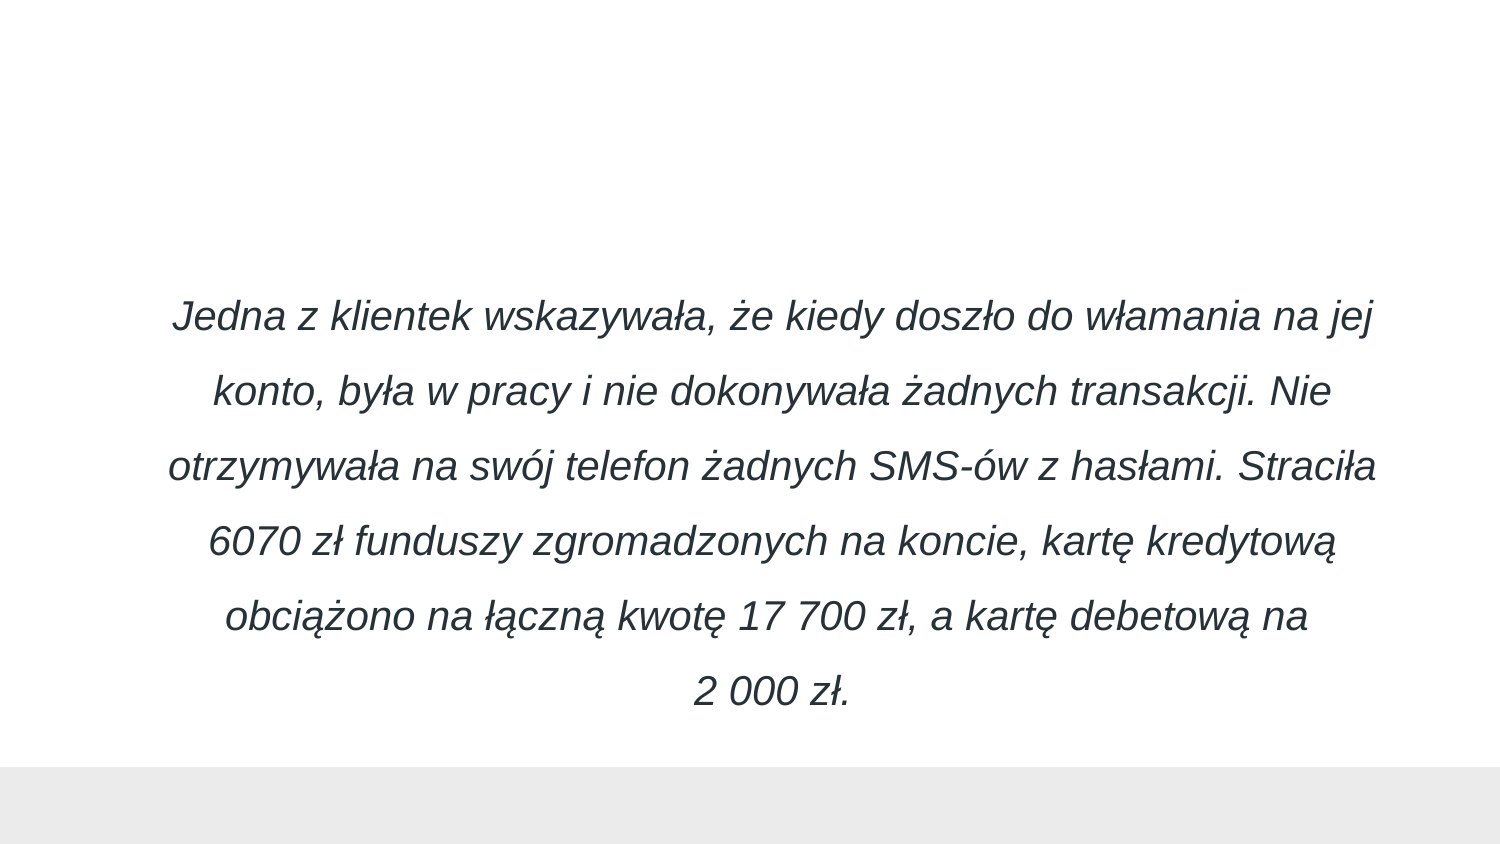

Jedna z klientek wskazywała, że kiedy doszło do włamania na jej konto, była w pracy i nie dokonywała żadnych transakcji. Nie otrzymywała na swój telefon żadnych SMS-ów z hasłami. Straciła 6070 zł funduszy zgromadzonych na koncie, kartę kredytową obciążono na łączną kwotę 17 700 zł, a kartę debetową na
2 000 zł.